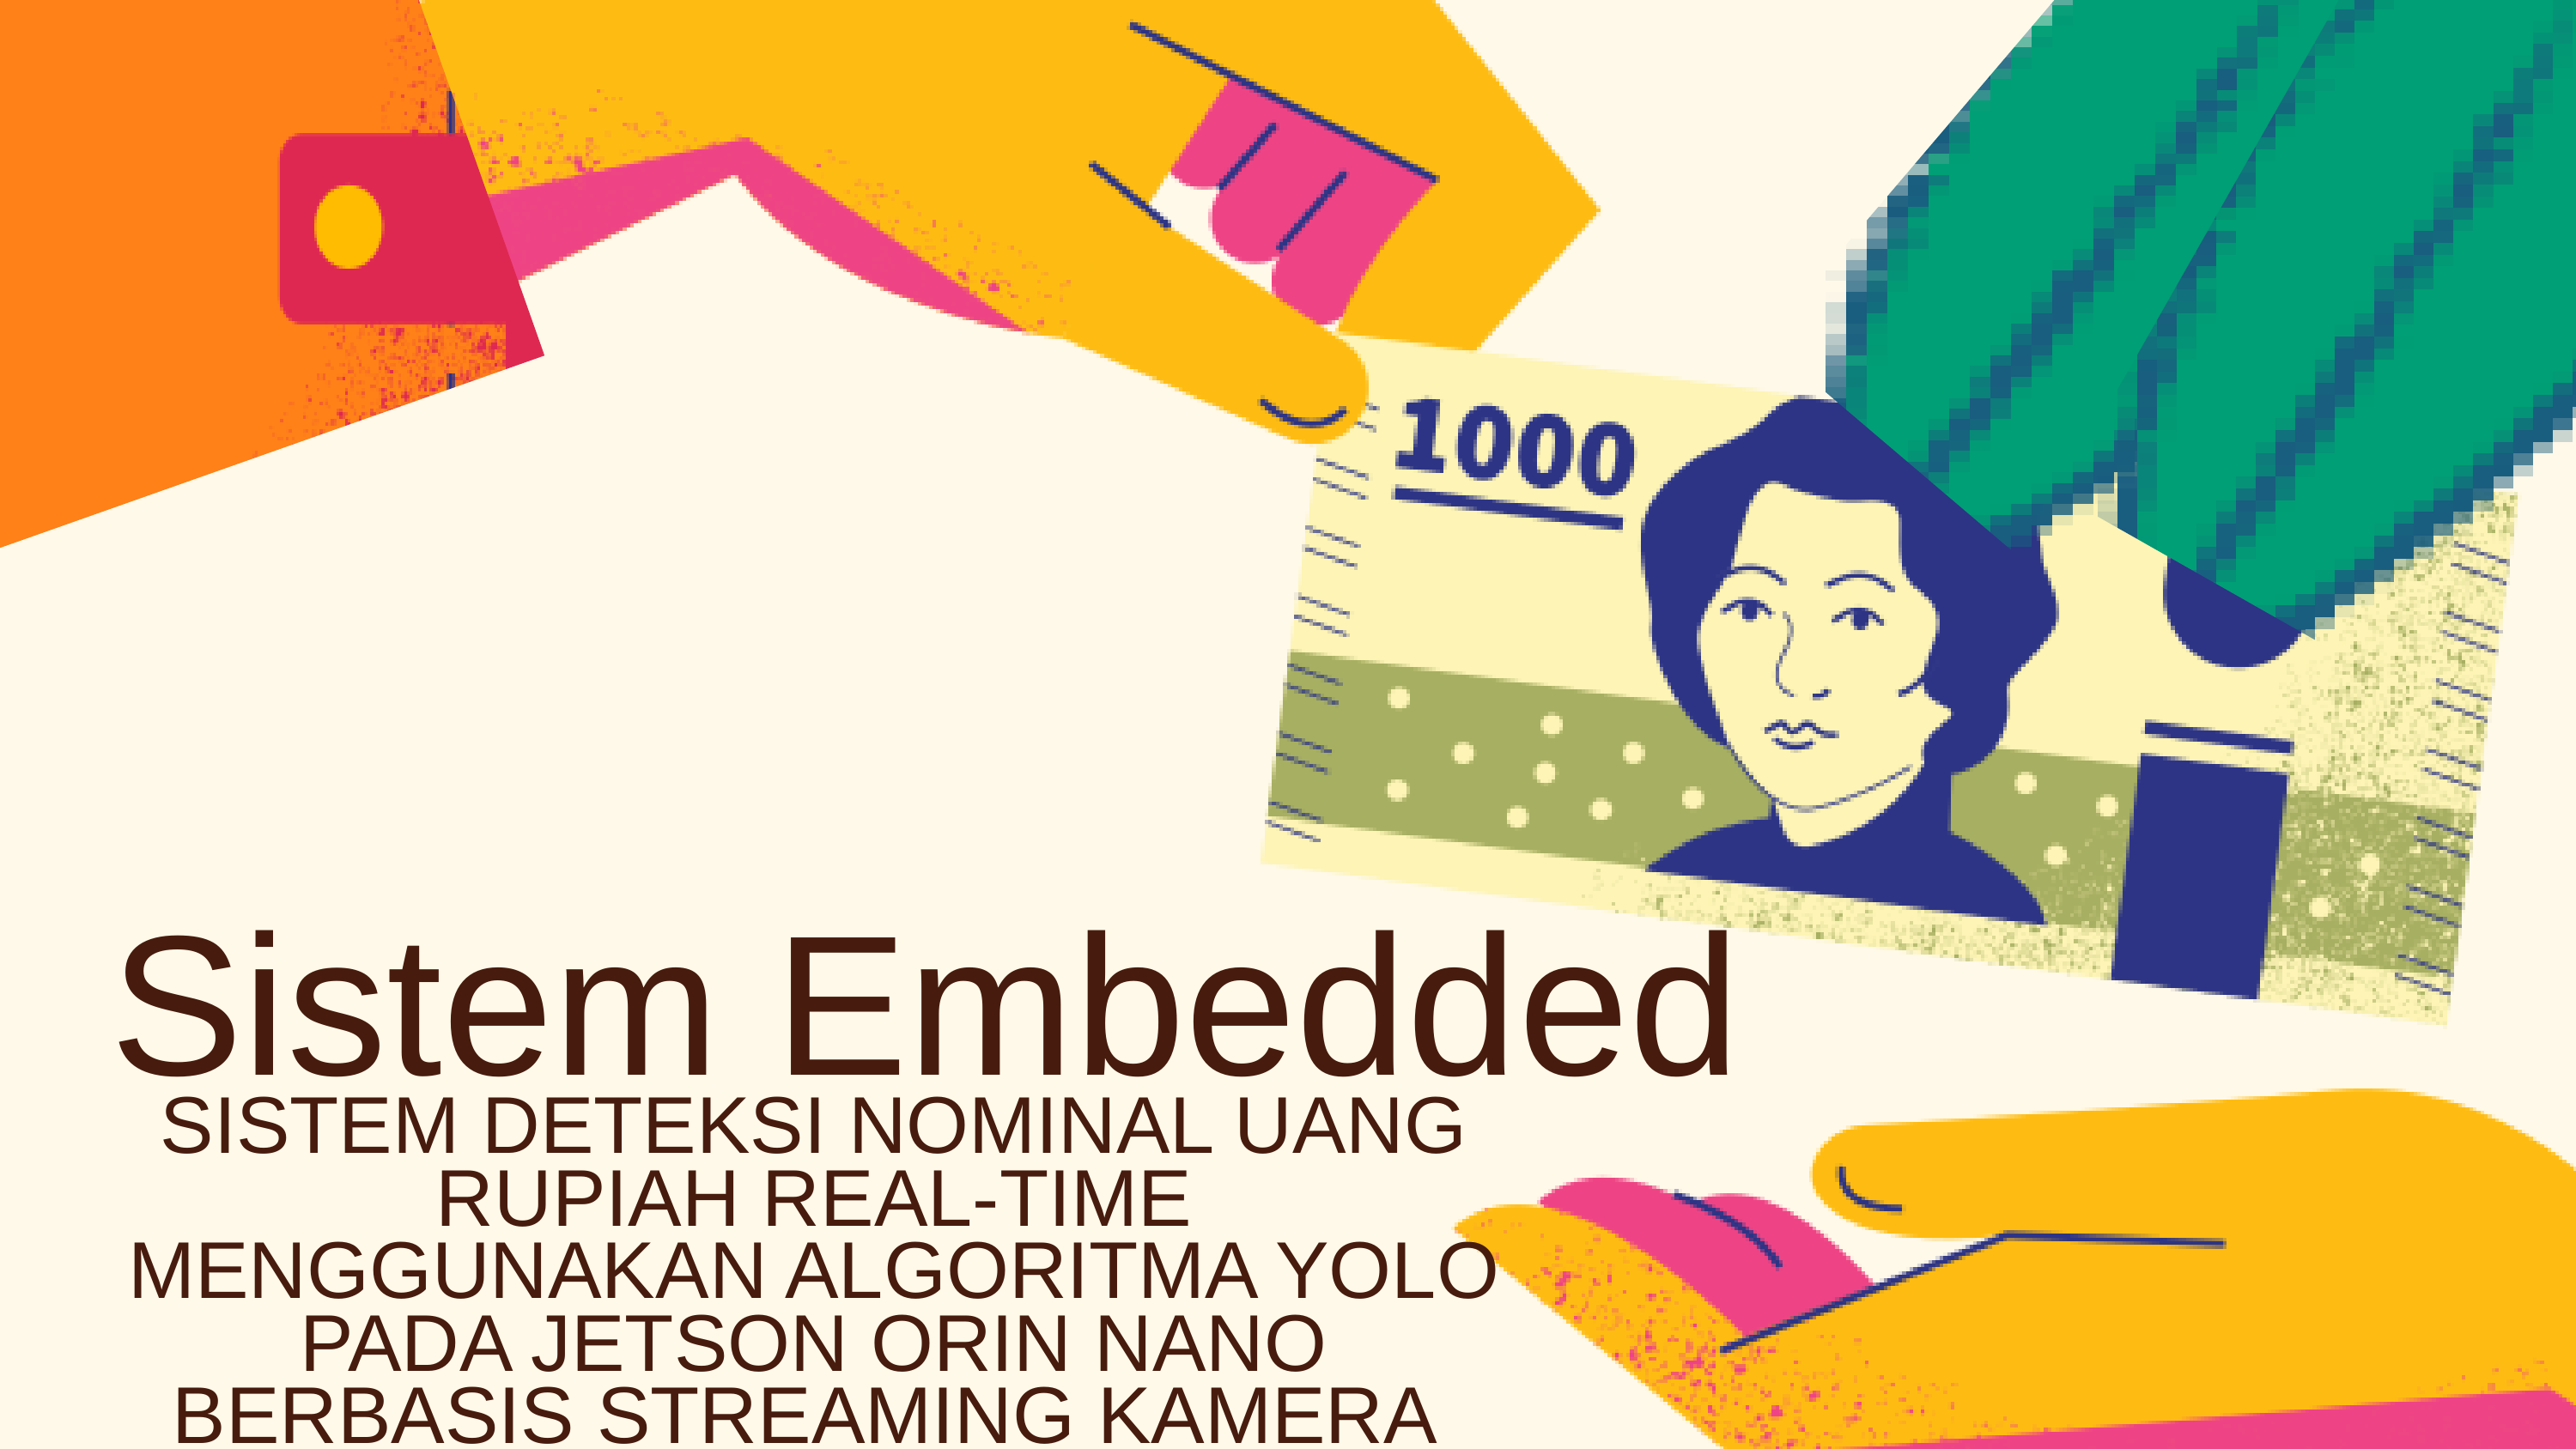

Sistem Embedded
SISTEM DETEKSI NOMINAL UANG RUPIAH REAL-TIME MENGGUNAKAN ALGORITMA YOLO PADA JETSON ORIN NANO BERBASIS STREAMING KAMERA